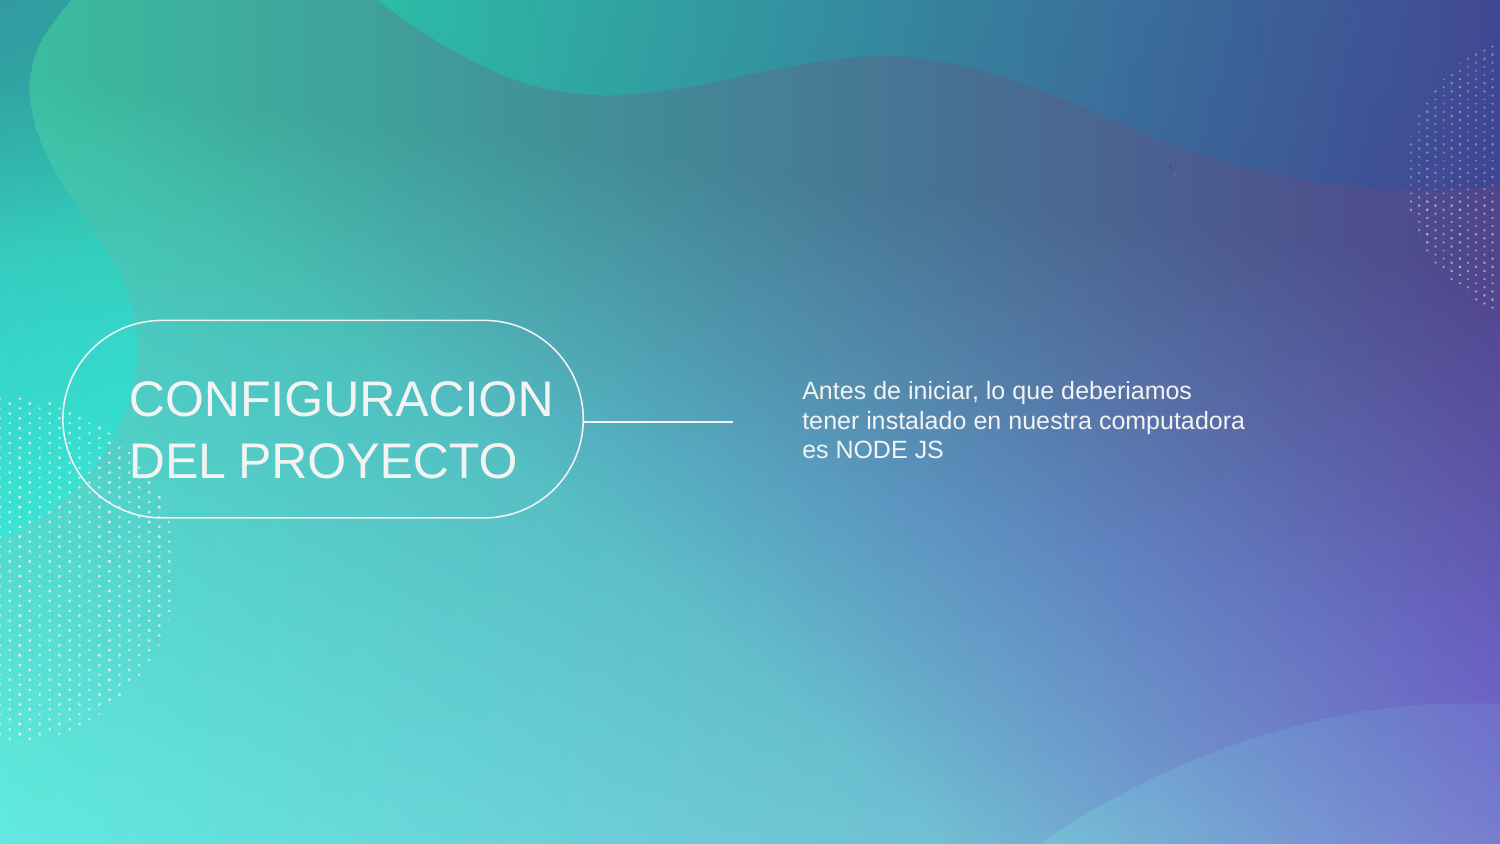

# CONFIGURACION DEL PROYECTO
Antes de iniciar, lo que deberiamos tener instalado en nuestra computadora es NODE JS